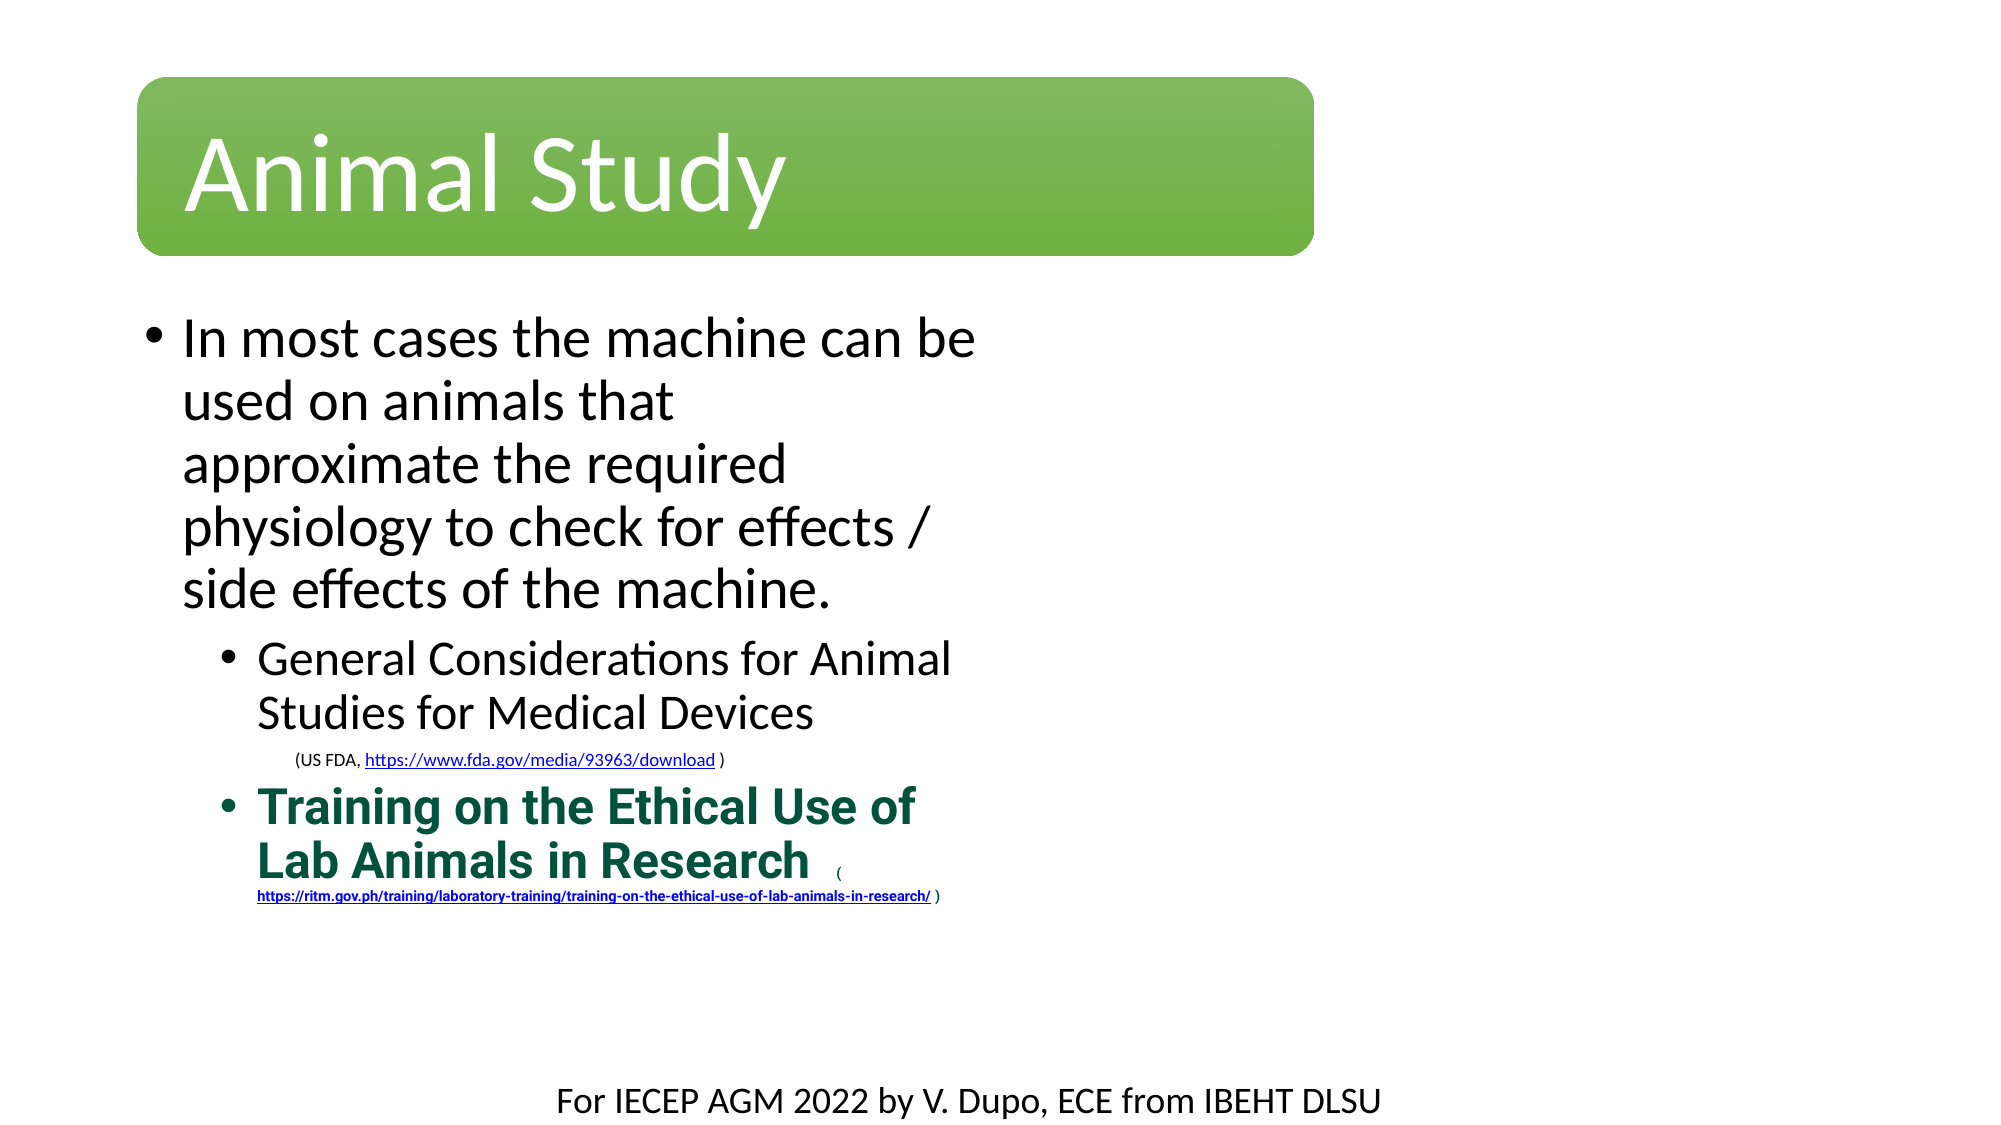

#

Animal Study
In most cases the machine can be used on animals that approximate the required physiology to check for effects / side effects of the machine.
General Considerations for Animal  Studies for Medical Devices
	(US FDA, https://www.fda.gov/media/93963/download )
Training on the Ethical Use of Lab Animals in Research  (https://ritm.gov.ph/training/laboratory-training/training-on-the-ethical-use-of-lab-animals-in-research/ )
For IECEP AGM 2022 by V. Dupo, ECE from IBEHT DLSU